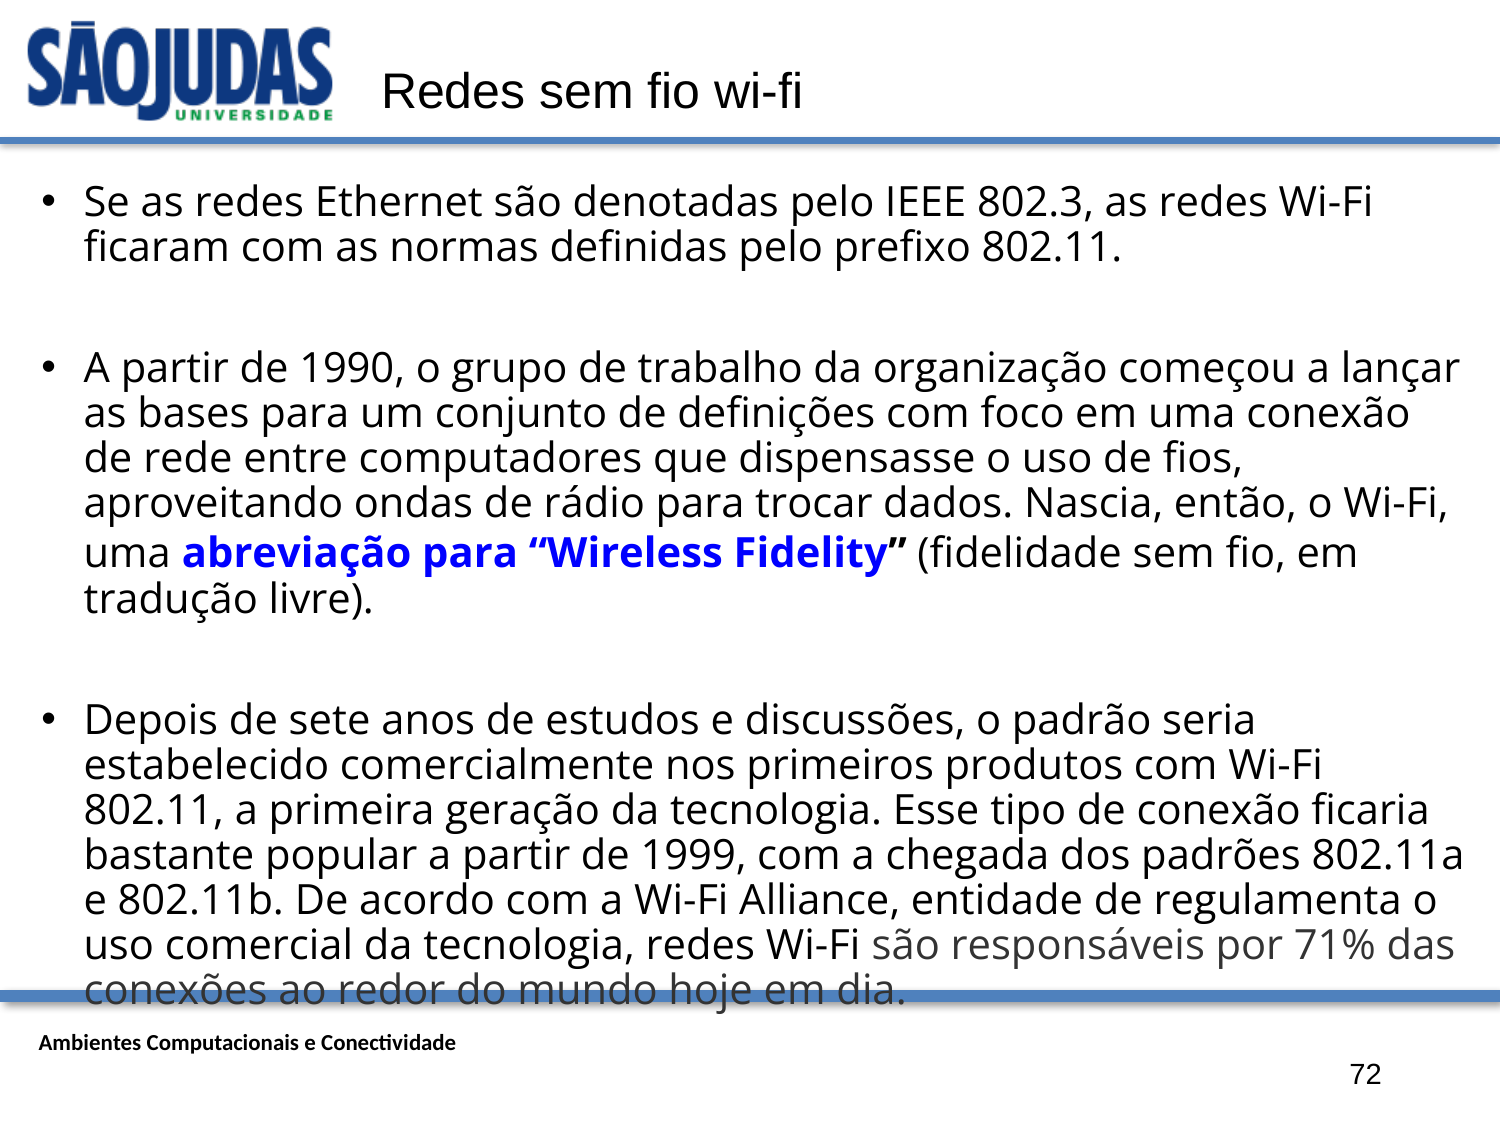

# Redes sem fio wi-fi
Se as redes Ethernet são denotadas pelo IEEE 802.3, as redes Wi-Fi ficaram com as normas definidas pelo prefixo 802.11.

A partir de 1990, o grupo de trabalho da organização começou a lançar as bases para um conjunto de definições com foco em uma conexão de rede entre computadores que dispensasse o uso de fios, aproveitando ondas de rádio para trocar dados. Nascia, então, o Wi-Fi, uma abreviação para “Wireless Fidelity” (fidelidade sem fio, em tradução livre).

Depois de sete anos de estudos e discussões, o padrão seria estabelecido comercialmente nos primeiros produtos com Wi-Fi 802.11, a primeira geração da tecnologia. Esse tipo de conexão ficaria bastante popular a partir de 1999, com a chegada dos padrões 802.11a e 802.11b. De acordo com a Wi-Fi Alliance, entidade de regulamenta o uso comercial da tecnologia, redes Wi-Fi são responsáveis por 71% das conexões ao redor do mundo hoje em dia.
72